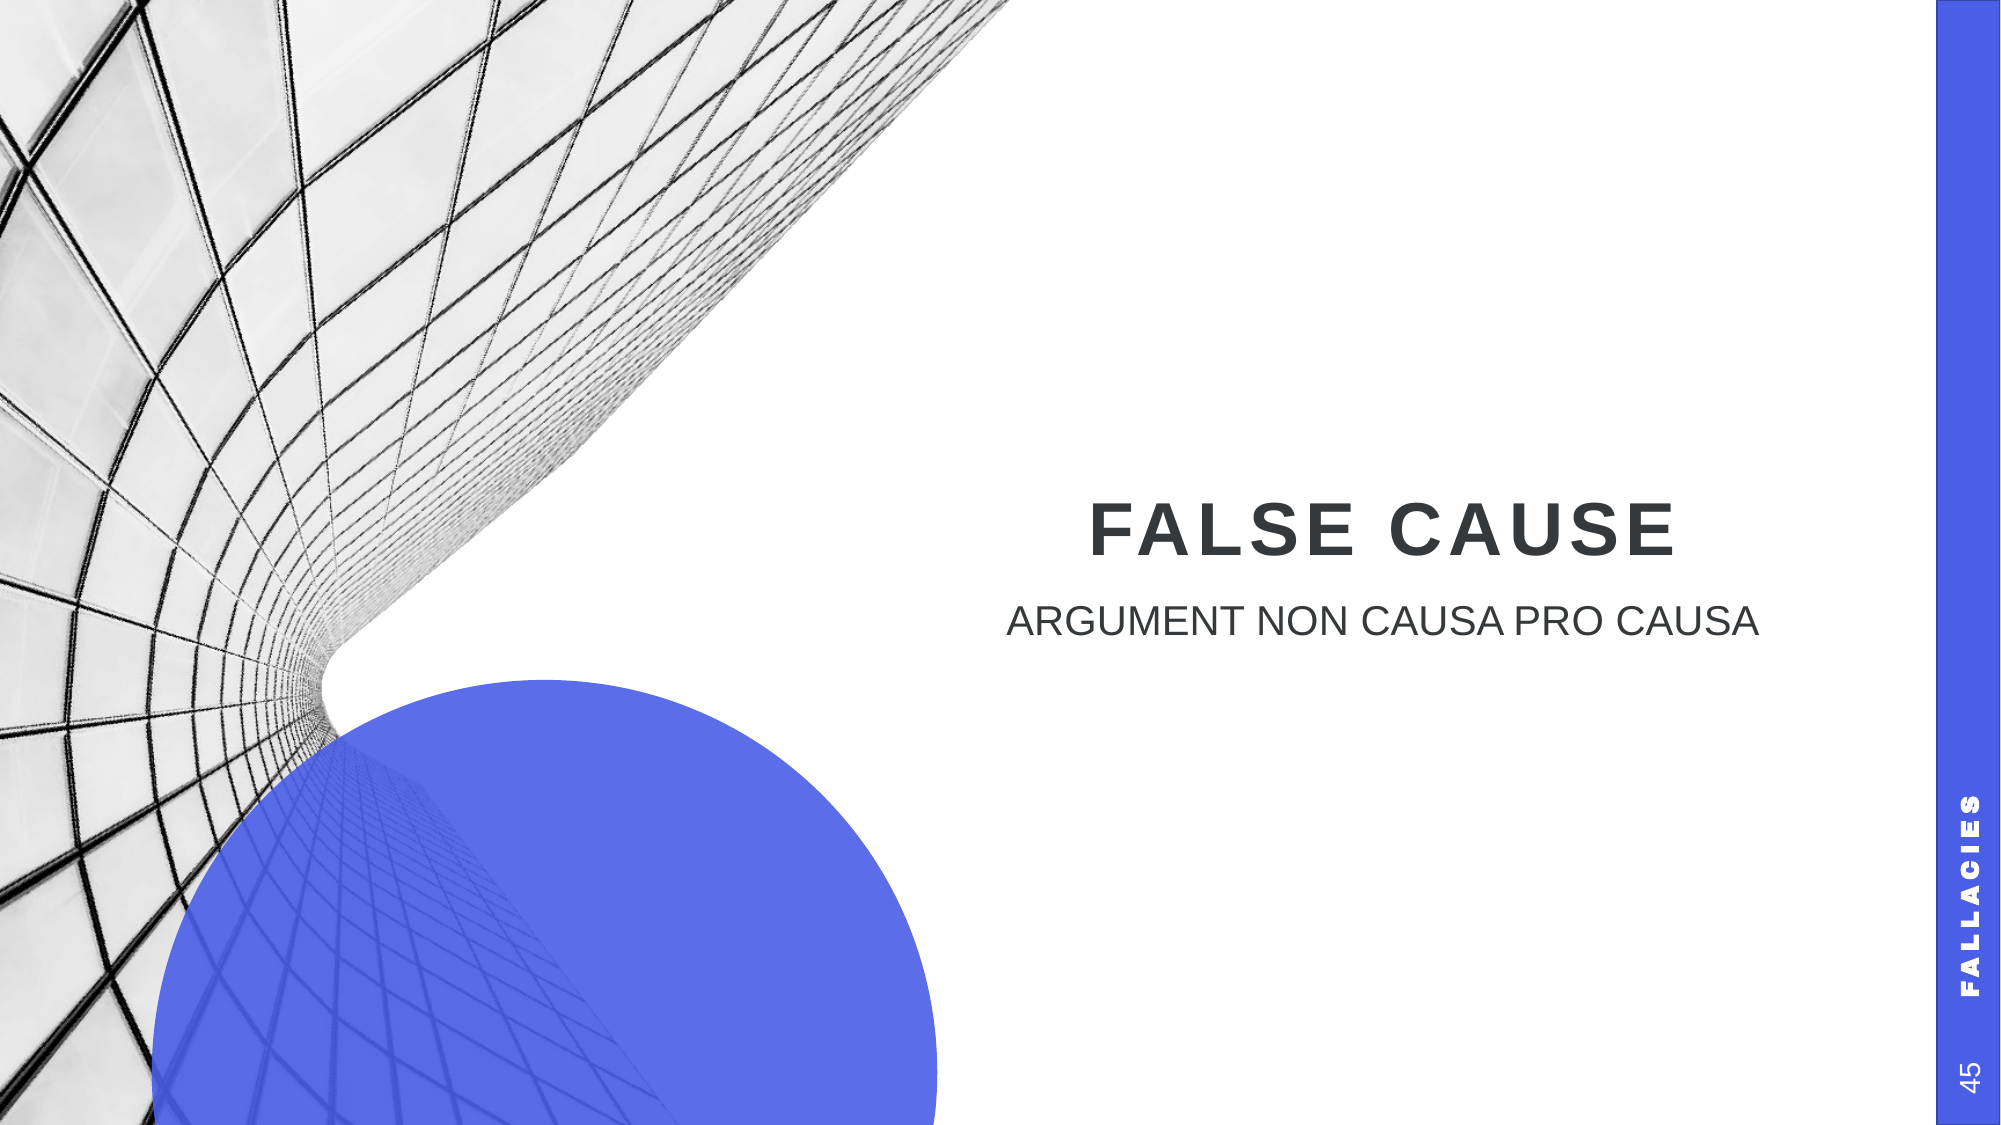

# False Cause
Fallacies
Argument non Causa pro Causa
45